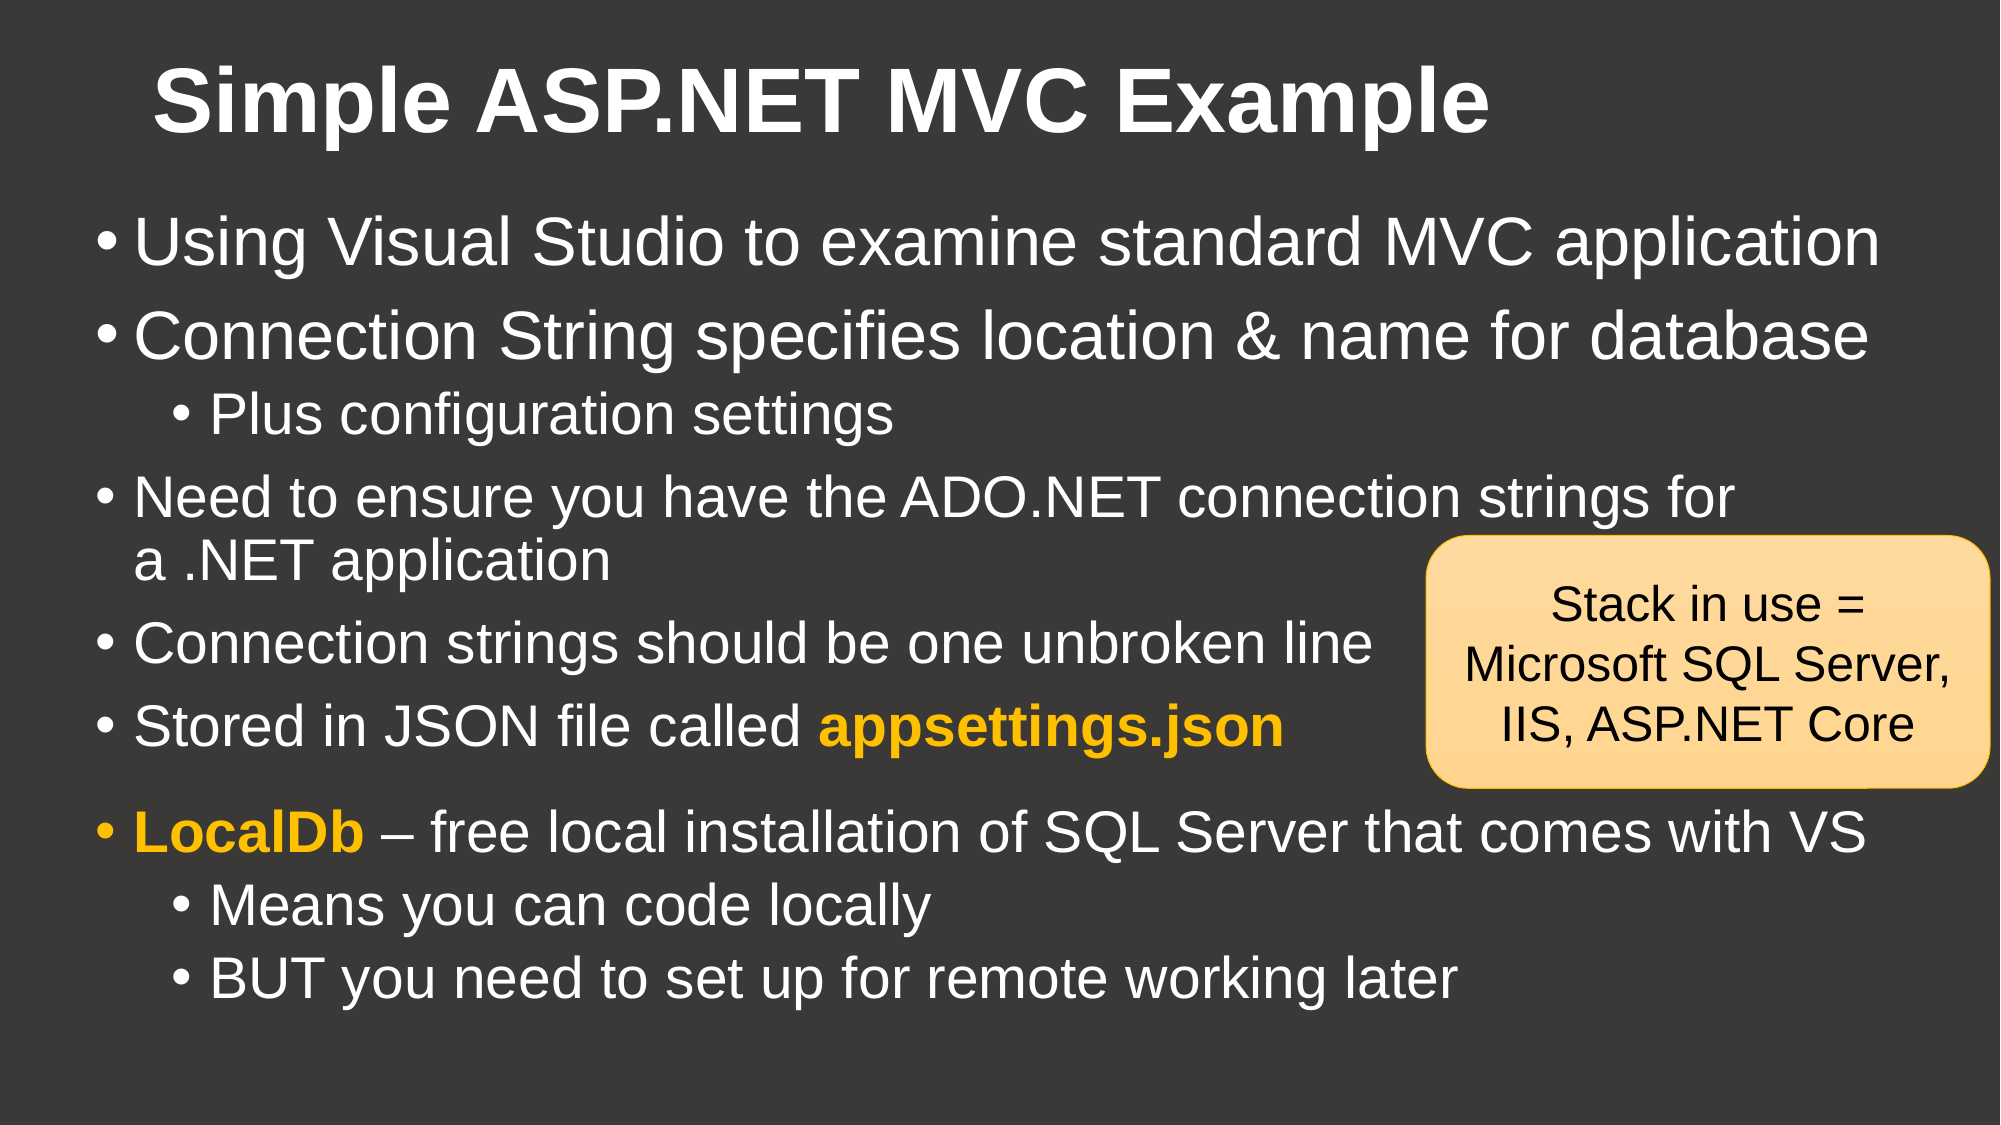

# Simple ASP.NET MVC Example
Using Visual Studio to examine standard MVC application
Connection String specifies location & name for database
Plus configuration settings
Need to ensure you have the ADO.NET connection strings for a .NET application
Connection strings should be one unbroken line
Stored in JSON file called appsettings.json
LocalDb – free local installation of SQL Server that comes with VS
Means you can code locally
BUT you need to set up for remote working later
Stack in use = Microsoft SQL Server, IIS, ASP.NET Core